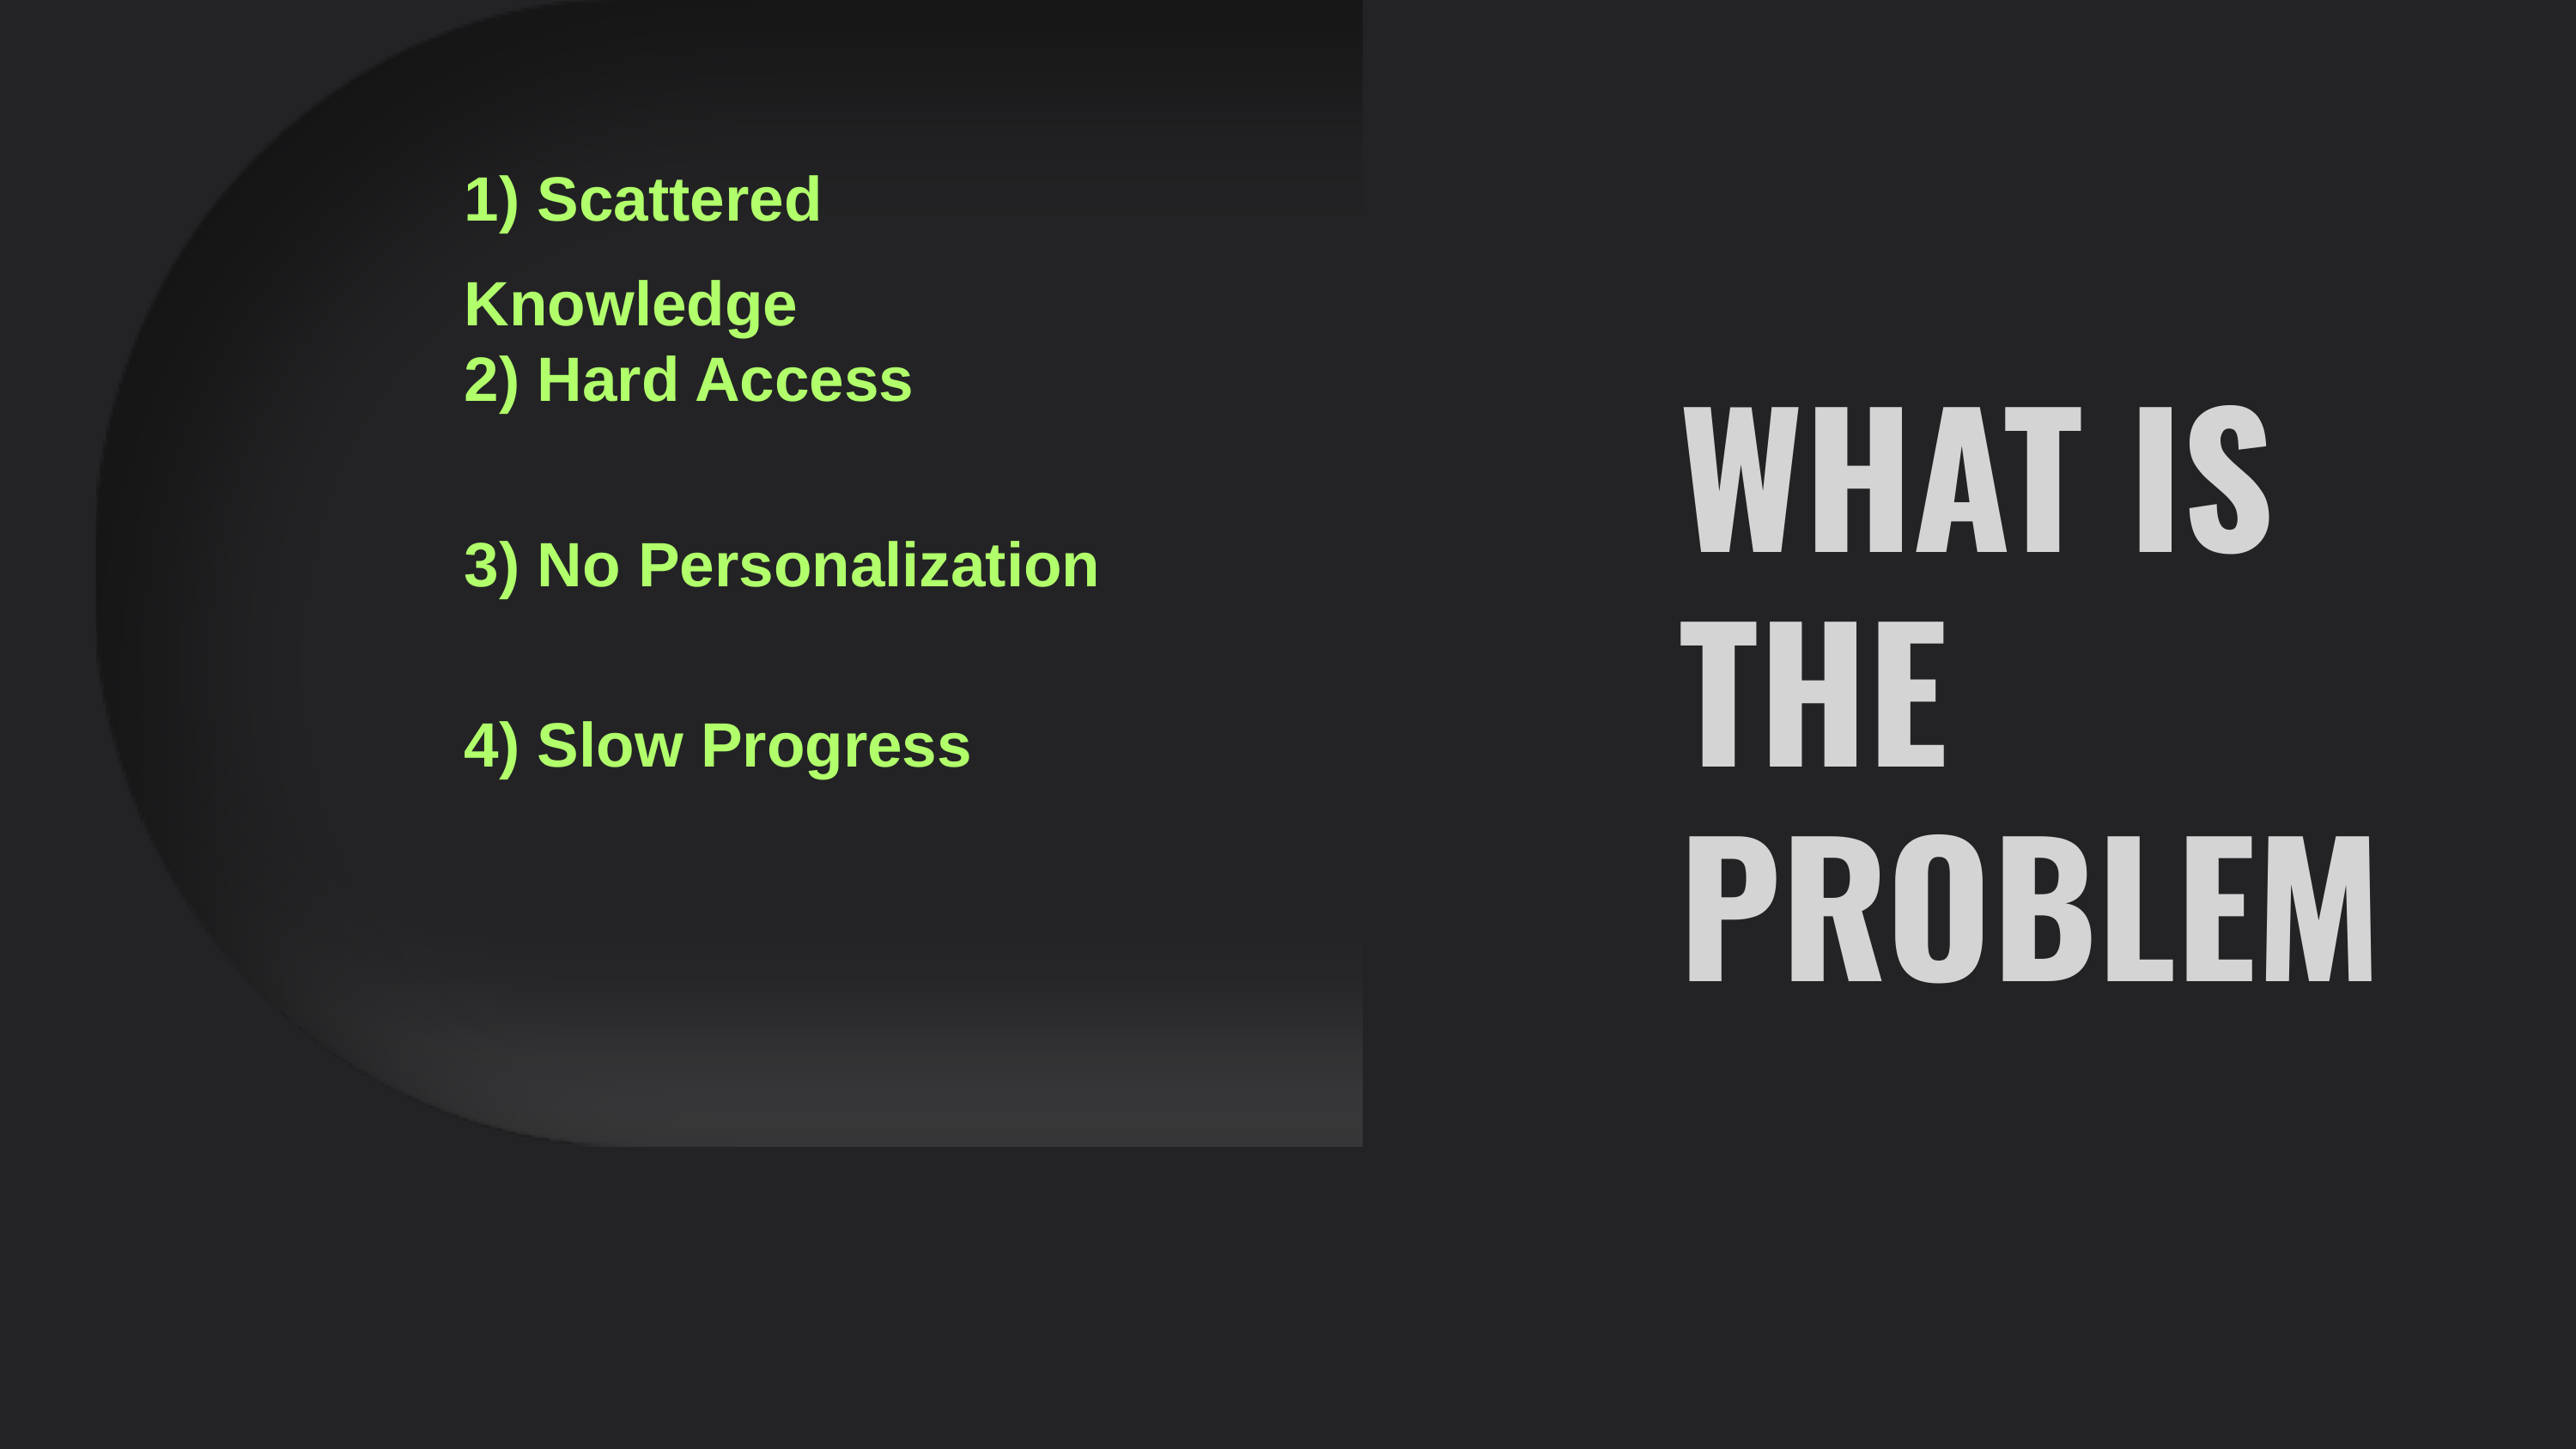

1) Scattered Knowledge

2) Hard Access
WHAT IS THE PROBLEM
3) No Personalization

4) Slow Progress